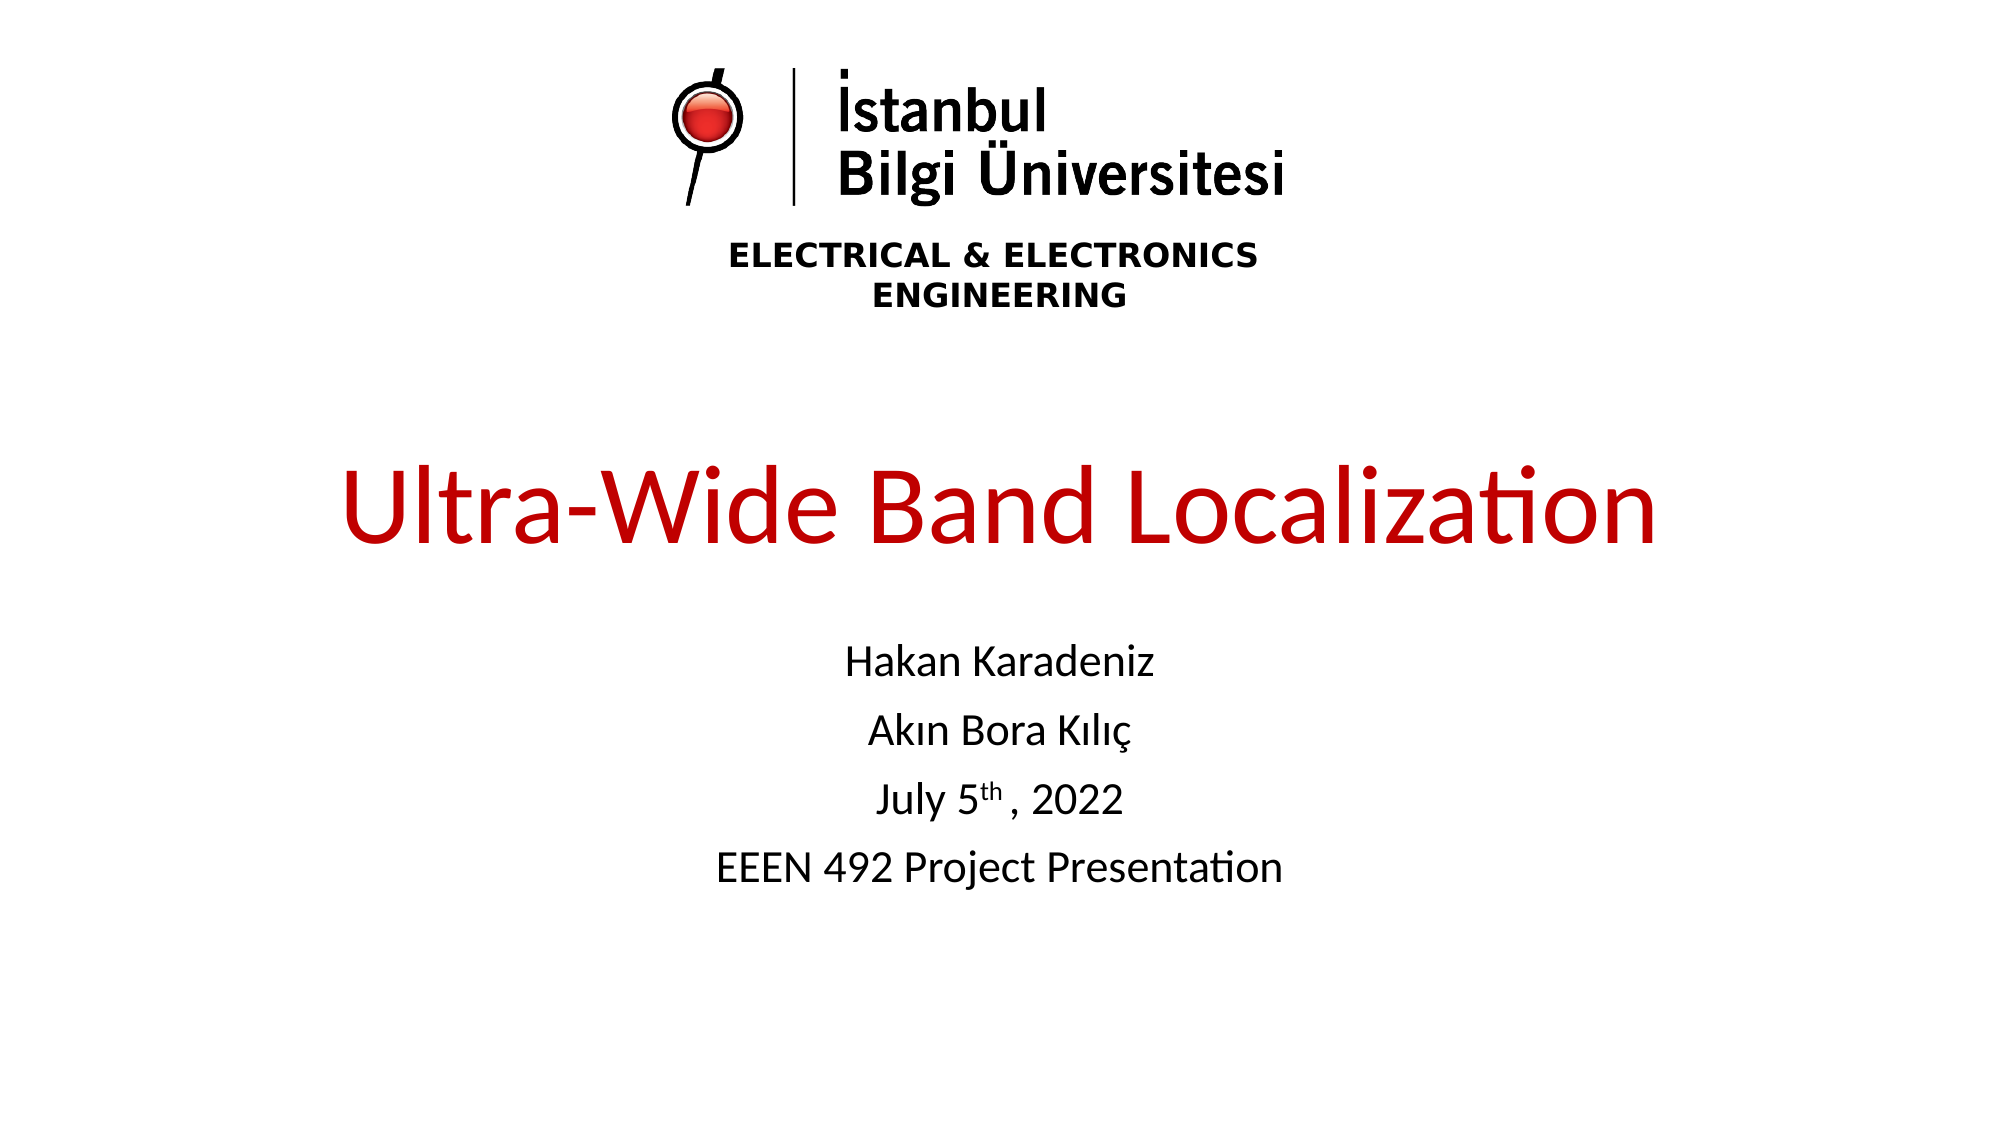

Ultra-Wide Band Localization
Hakan Karadeniz
Akın Bora Kılıç
July 5th , 2022
EEEN 492 Project Presentation